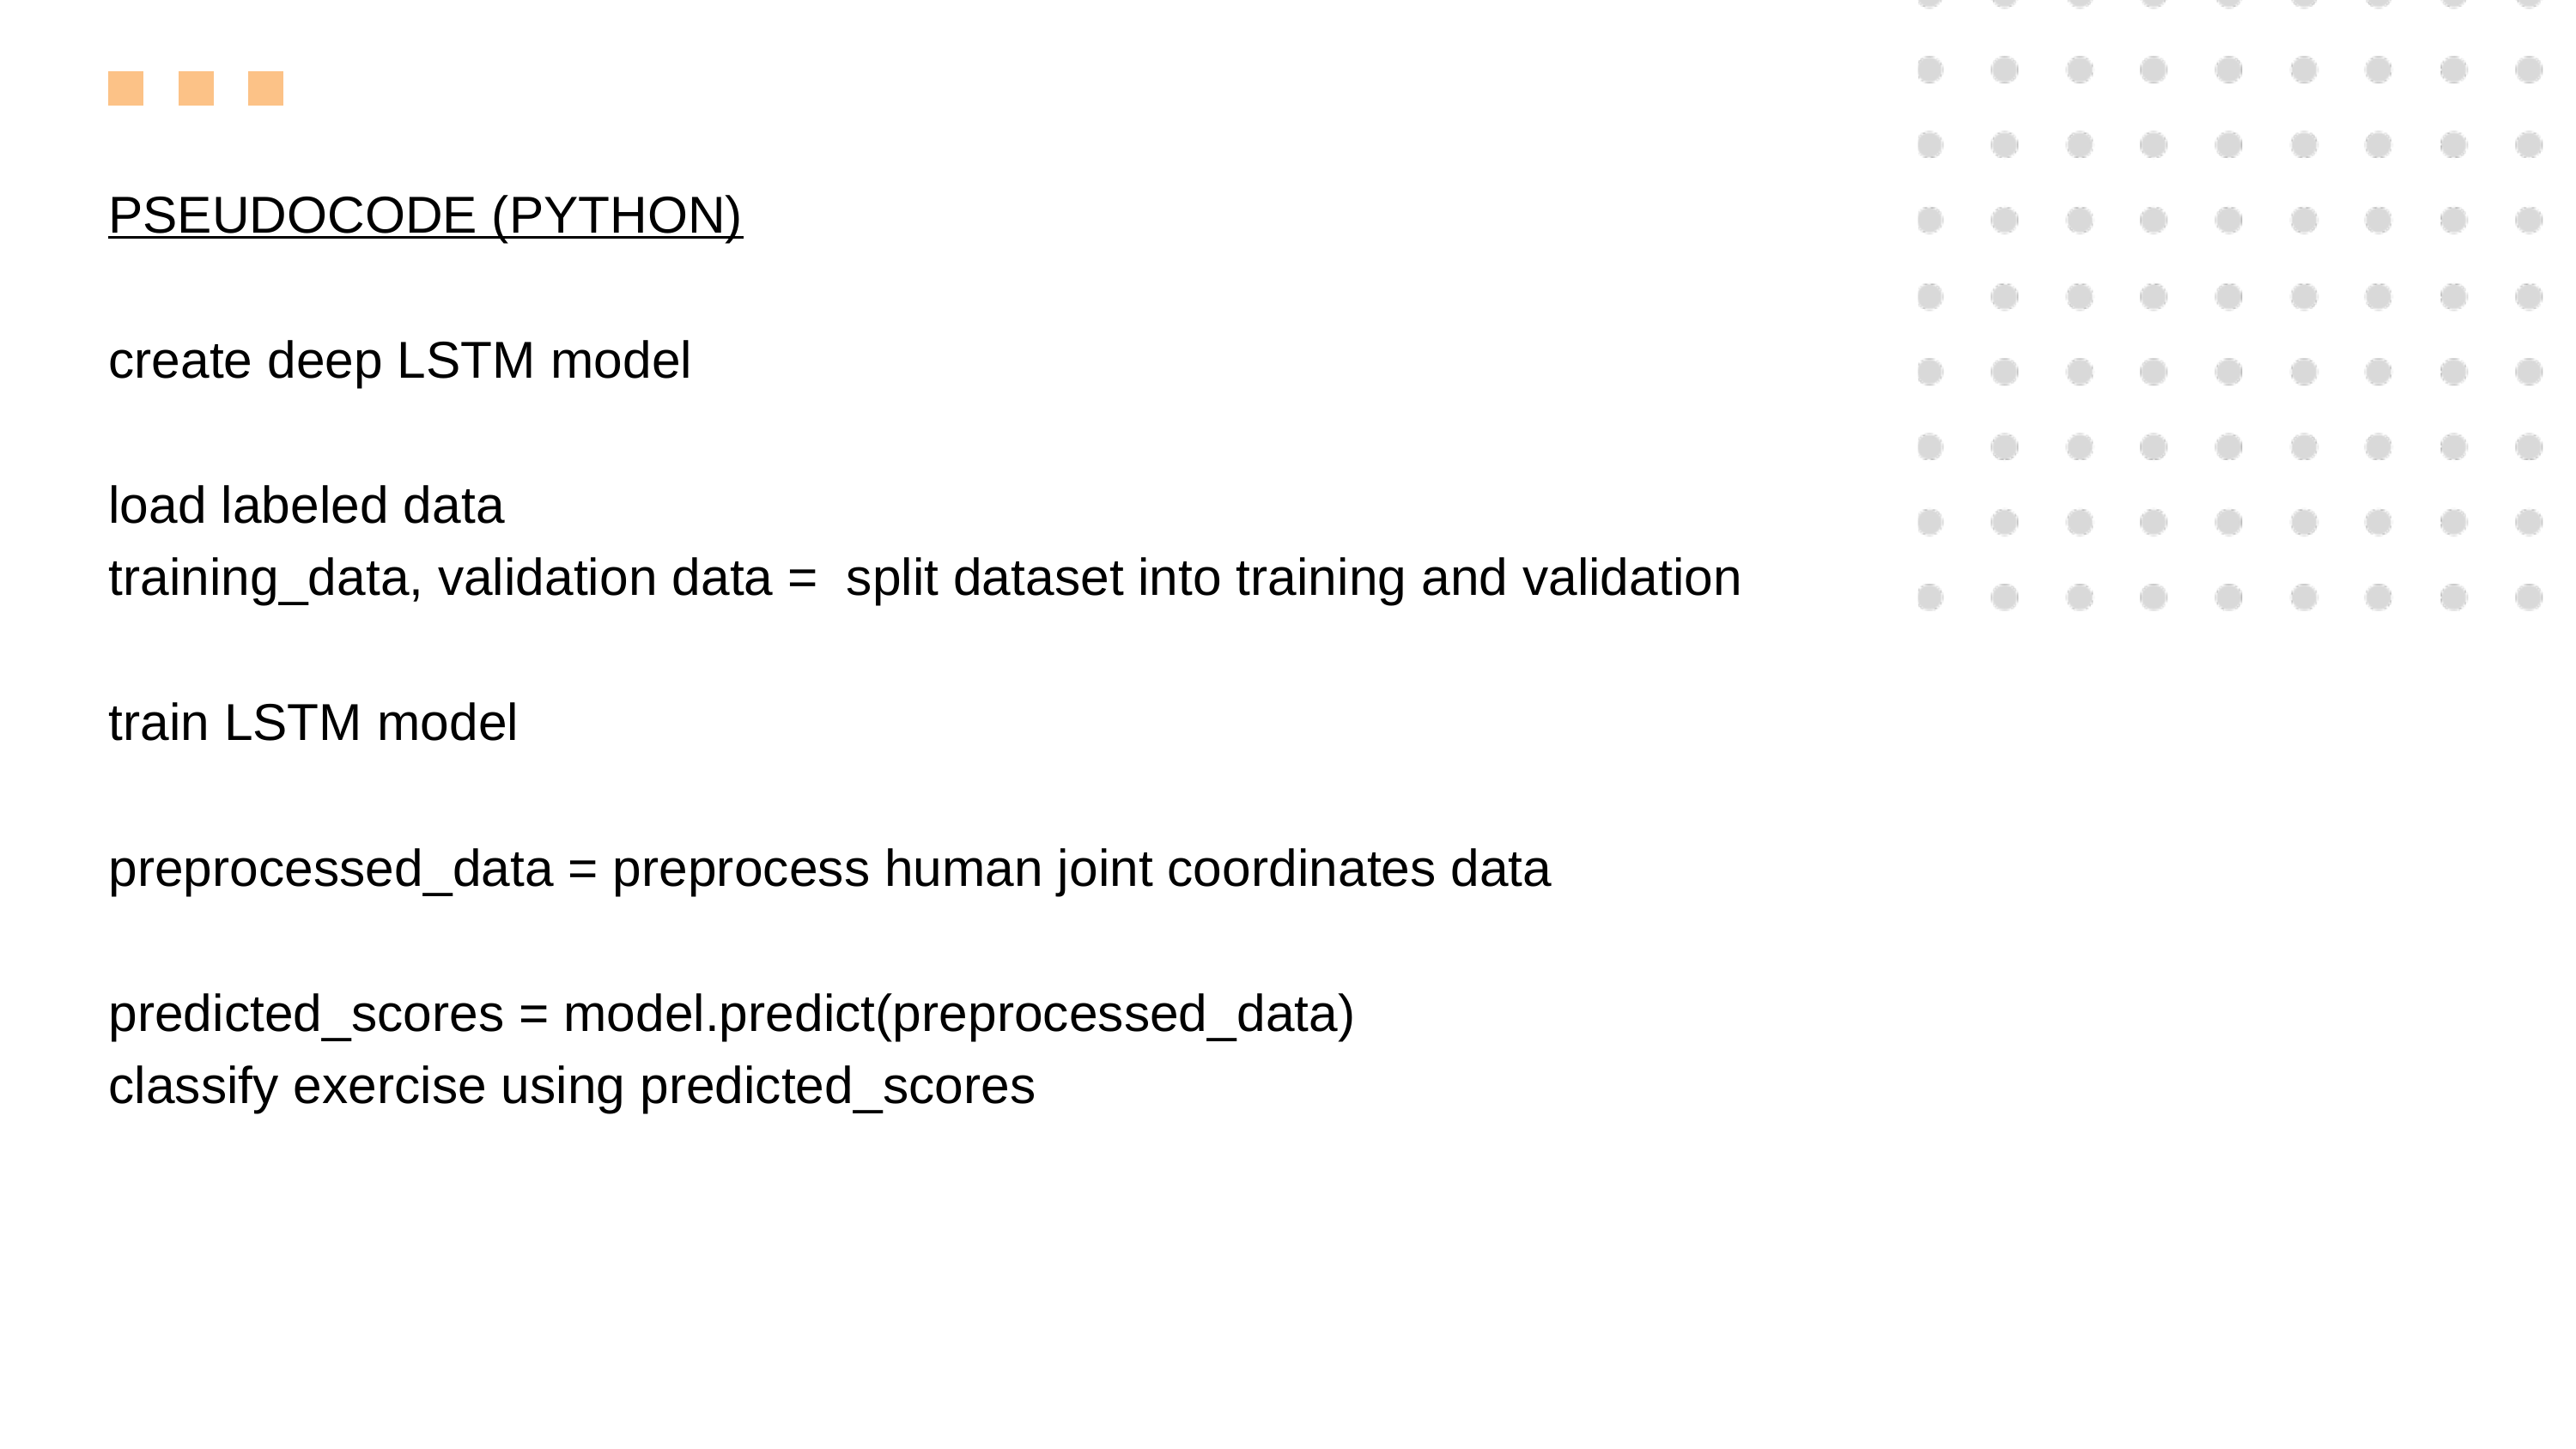

PSEUDOCODE (PYTHON)

create deep LSTM model

load labeled data
training_data, validation data =  split dataset into training and validation

train LSTM model

preprocessed_data = preprocess human joint coordinates data

predicted_scores = model.predict(preprocessed_data)
classify exercise using predicted_scores